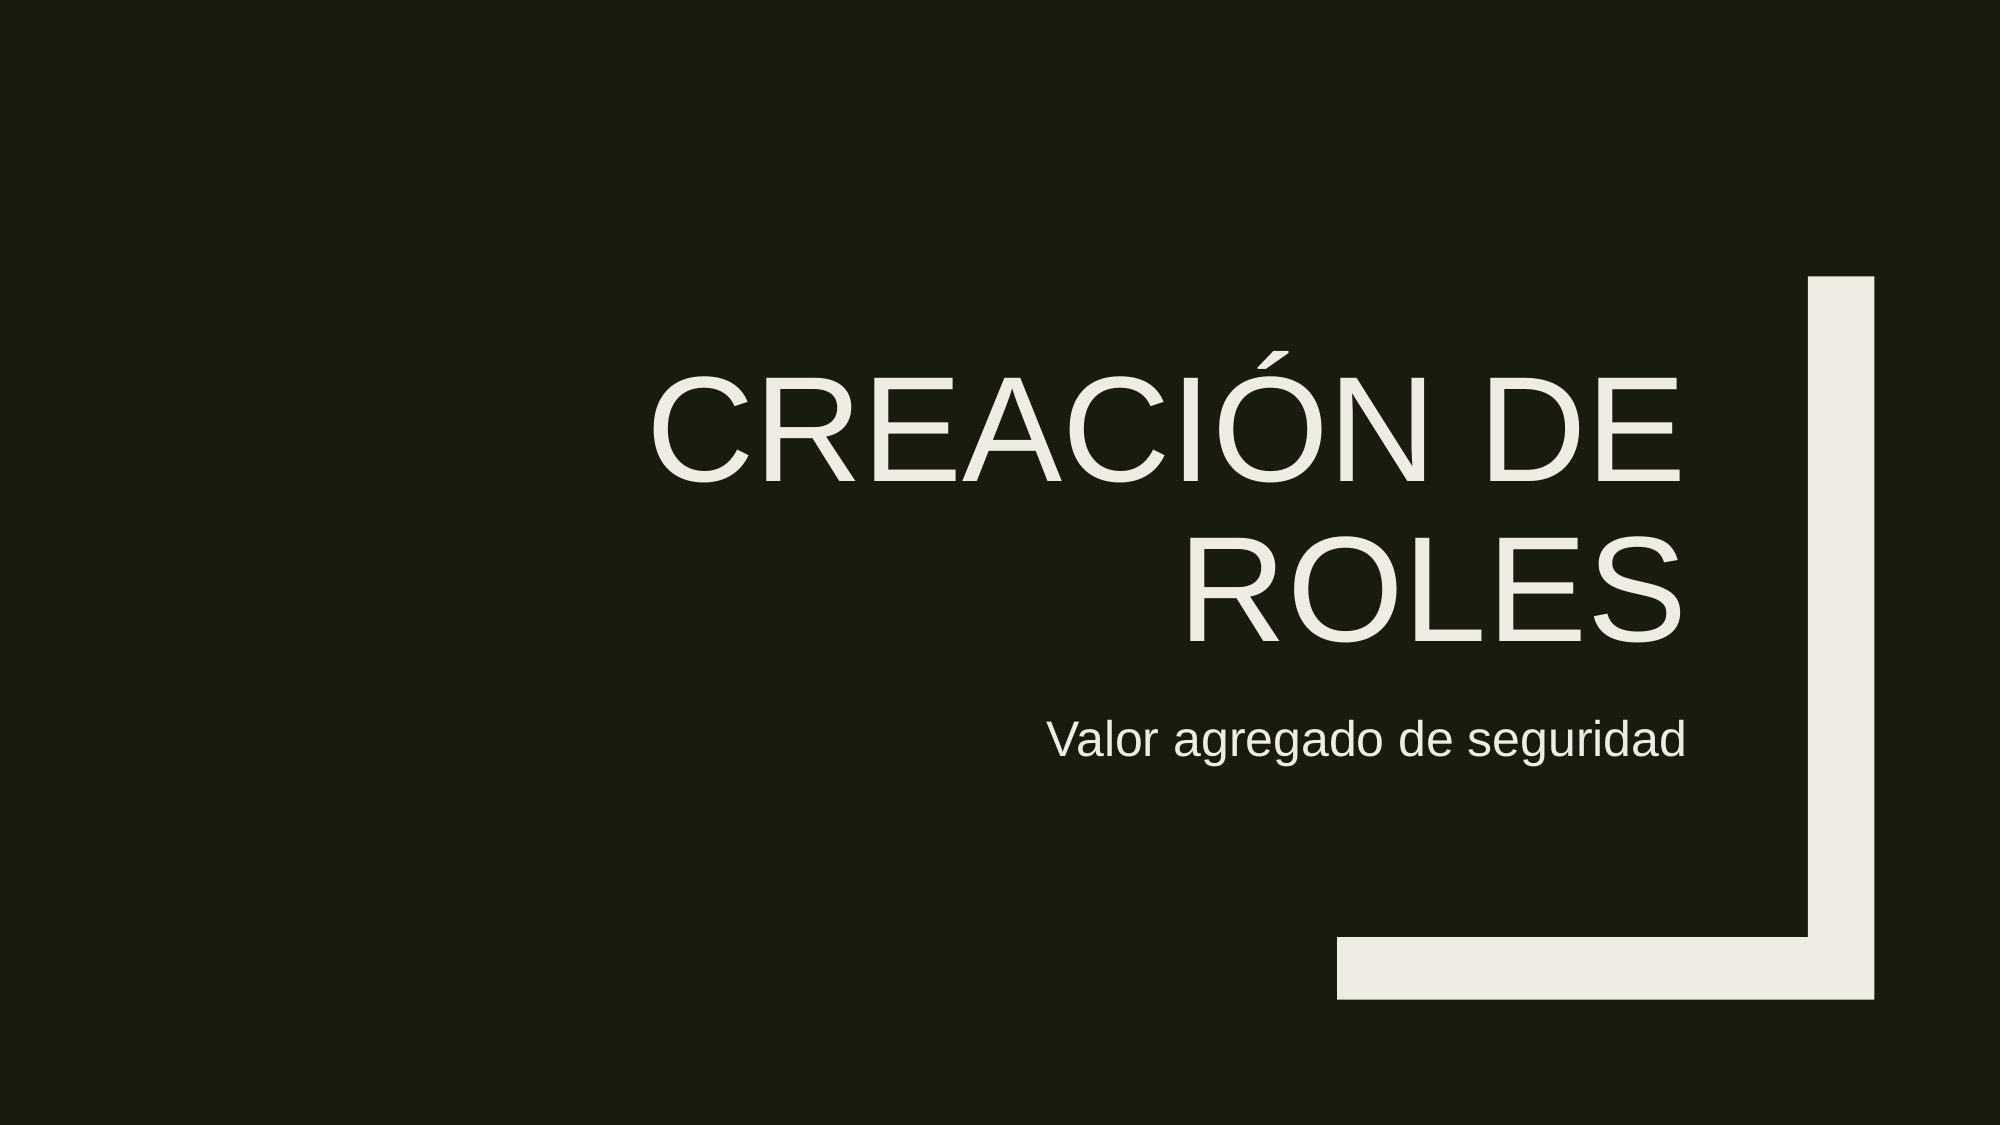

# Creación de roles
Valor agregado de seguridad